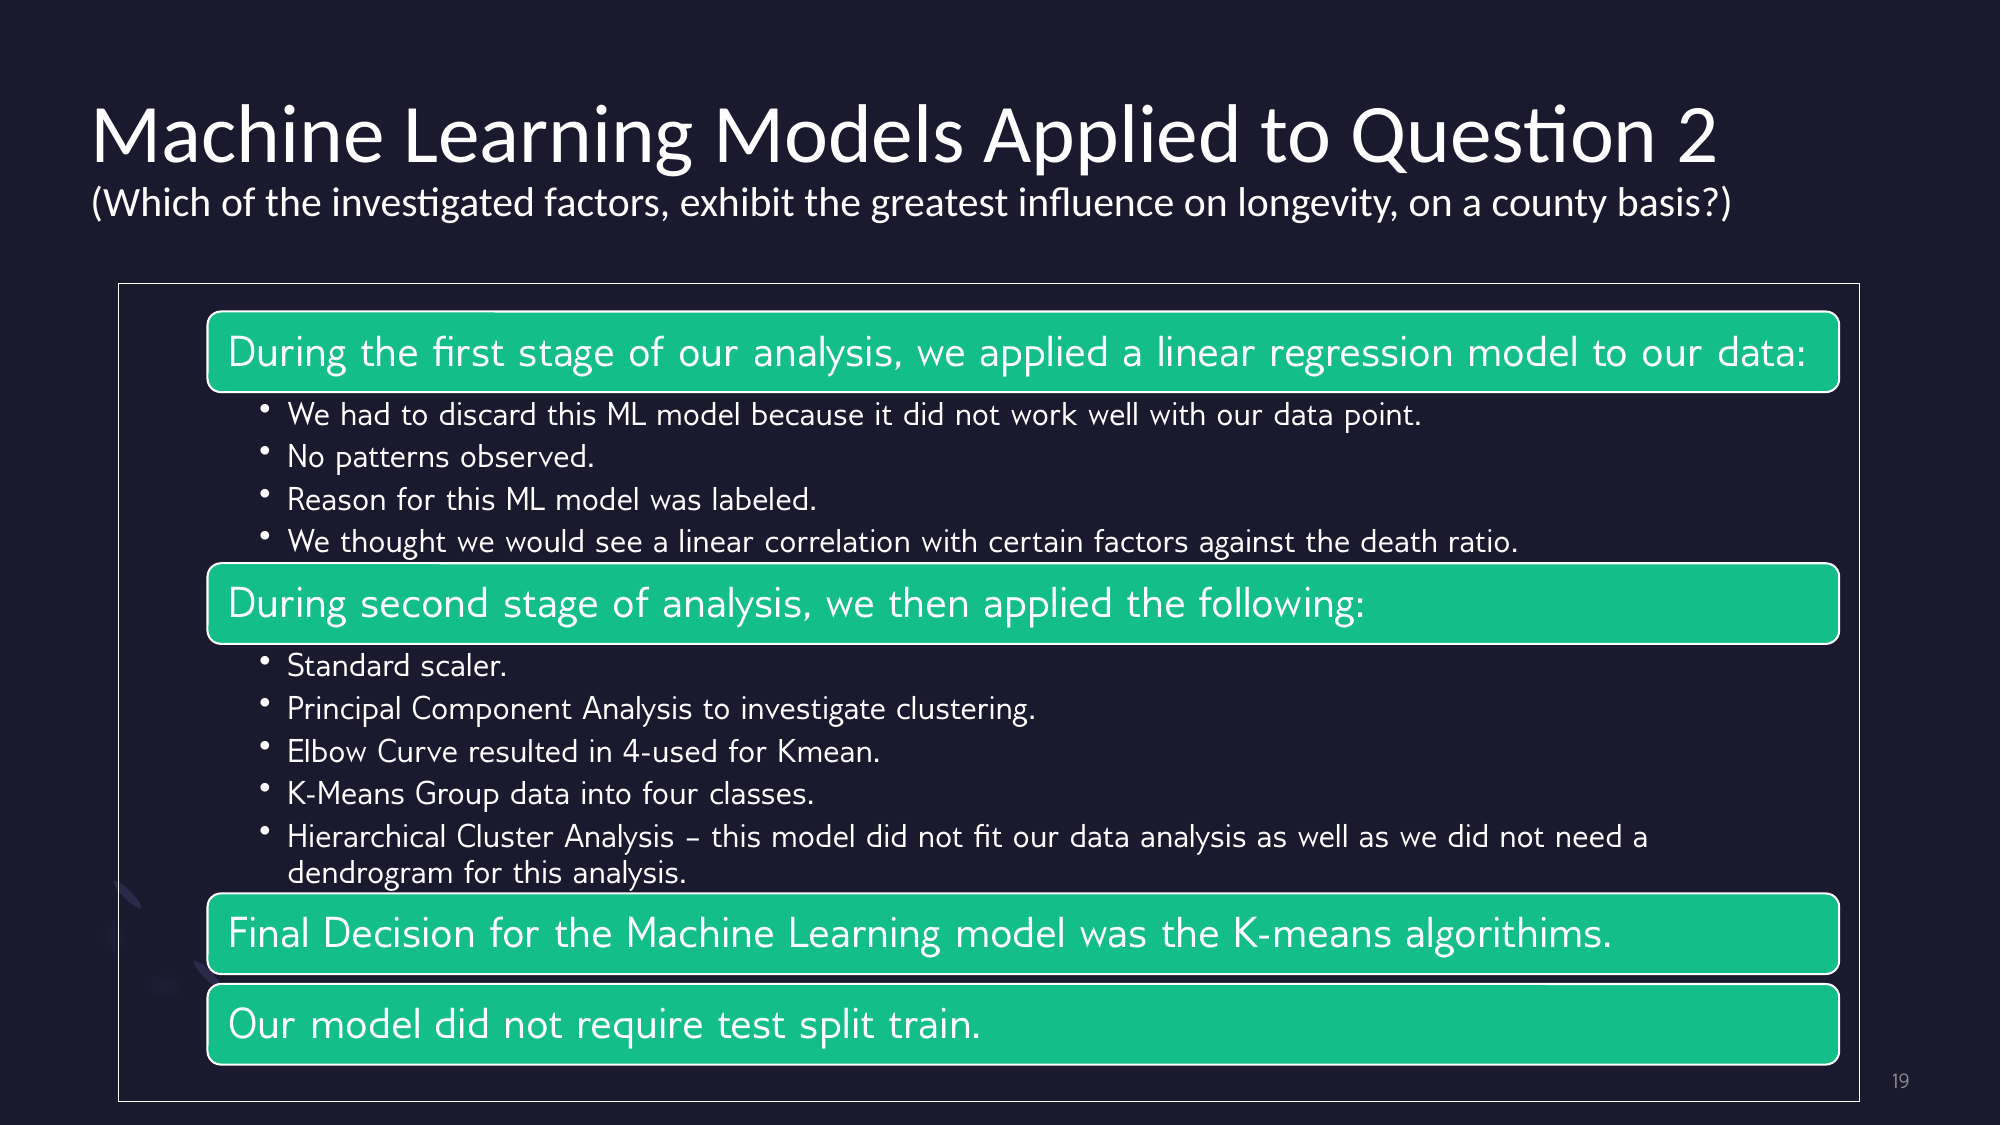

# Machine Learning Models Applied to Question 2  (Which of the investigated factors, exhibit the greatest influence on longevity, on a county basis?)
During the first stage of our analysis, we applied a linear regression model to our data:
We had to discard this ML model because it did not work well with our data point.
No patterns observed.
Reason for this ML model was labeled.
We thought we would see a linear correlation with certain factors against the death ratio.
During second stage of analysis, we then applied the following:
Standard scaler.
Principal Component Analysis to investigate clustering.
Elbow Curve resulted in 4-used for Kmean.
K-Means Group data into four classes.
Hierarchical Cluster Analysis – this model did not fit our data analysis as well as we did not need a dendrogram for this analysis.
Final Decision for the Machine Learning model was the K-means algorithims.
Our model did not require test split train.

19